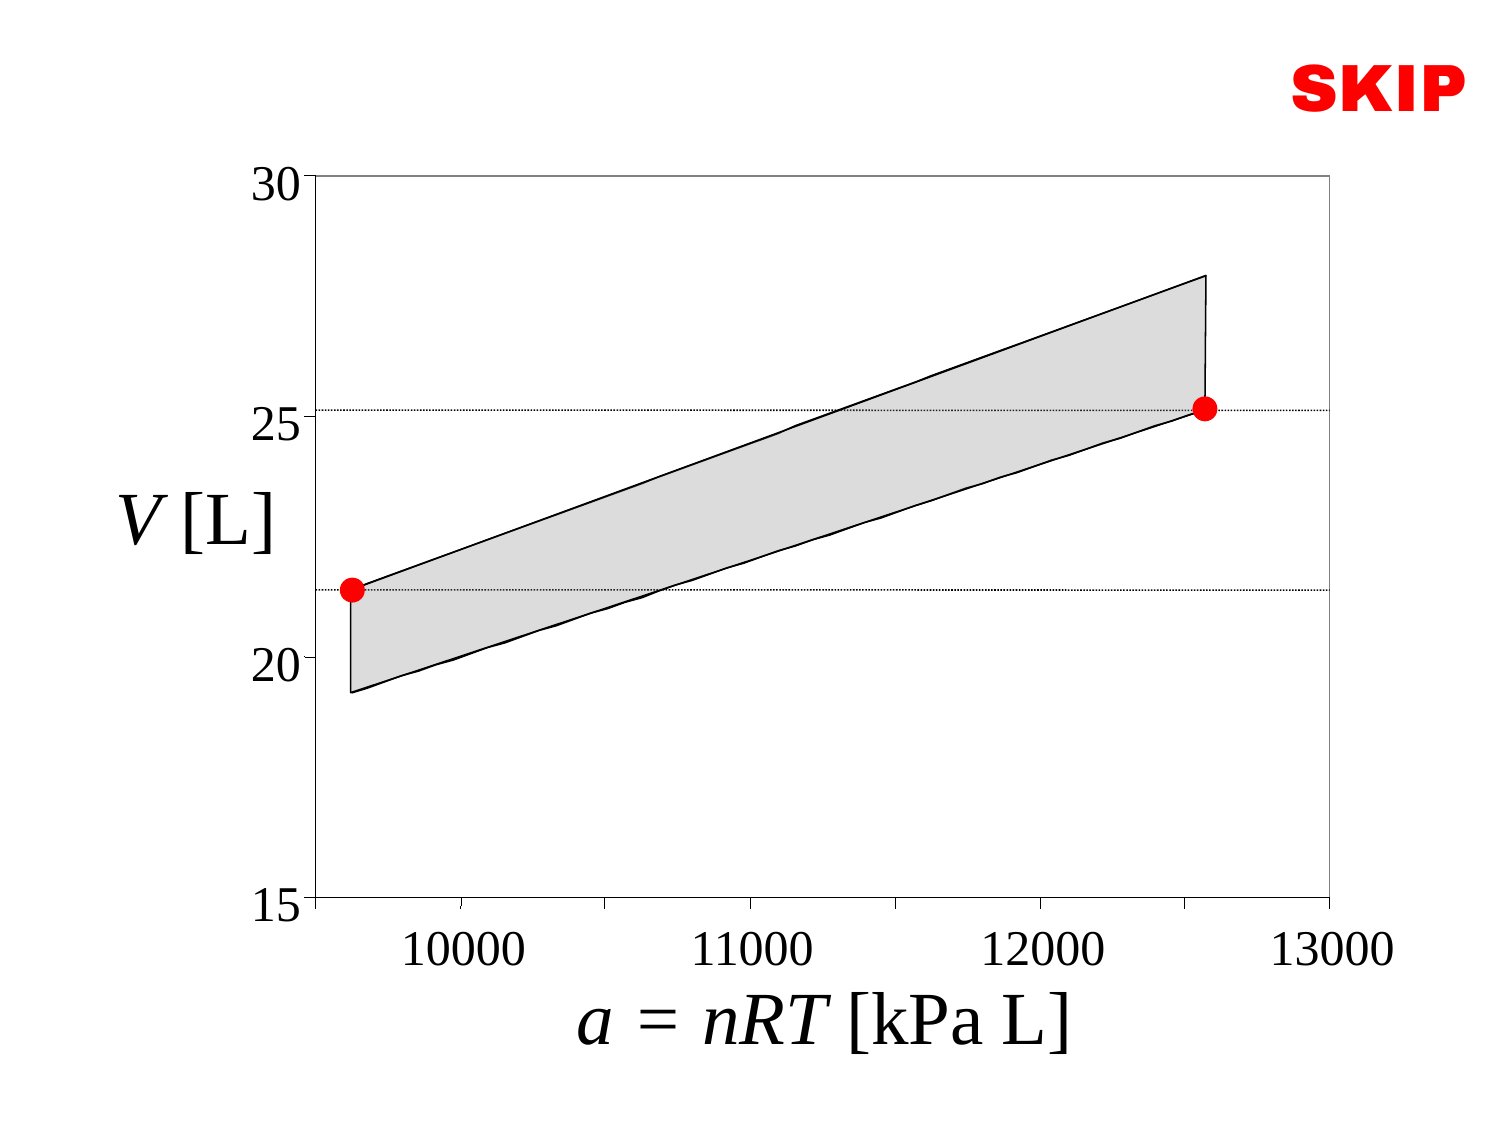

SKIP

30

25

V [L]

20

15

10000
11000
12000
13000
a = nRT [kPa L]